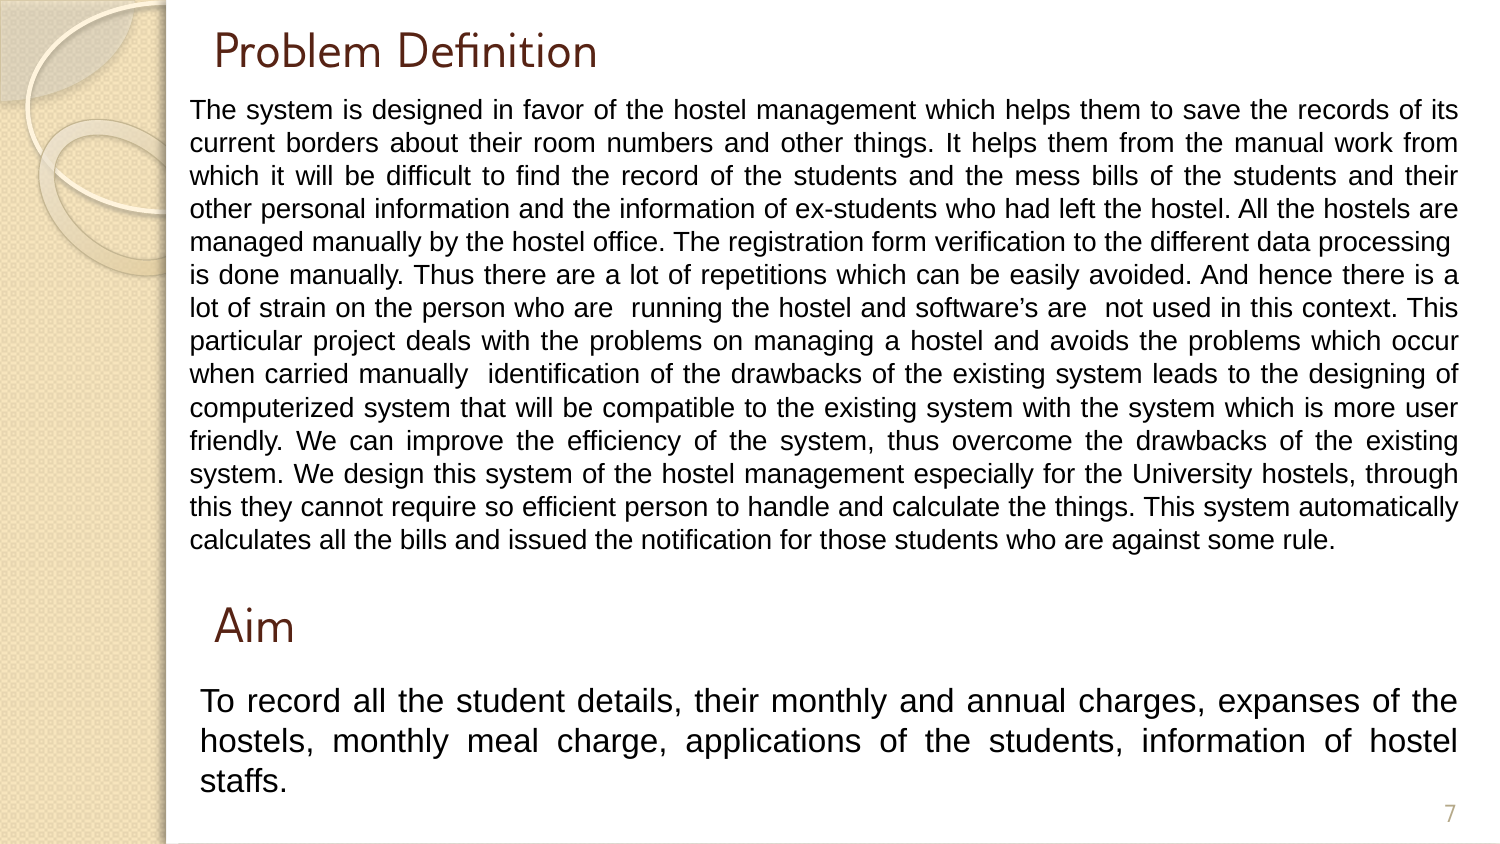

# Problem Definition
	The system is designed in favor of the hostel management which helps them to save the records of its current borders about their room numbers and other things. It helps them from the manual work from which it will be difficult to find the record of the students and the mess bills of the students and their other personal information and the information of ex-students who had left the hostel. All the hostels are managed manually by the hostel office. The registration form verification to the different data processing  is done manually. Thus there are a lot of repetitions which can be easily avoided. And hence there is a lot of strain on the person who are  running the hostel and software’s are  not used in this context. This particular project deals with the problems on managing a hostel and avoids the problems which occur when carried manually  identification of the drawbacks of the existing system leads to the designing of computerized system that will be compatible to the existing system with the system which is more user friendly. We can improve the efficiency of the system, thus overcome the drawbacks of the existing system. We design this system of the hostel management especially for the University hostels, through this they cannot require so efficient person to handle and calculate the things. This system automatically calculates all the bills and issued the notification for those students who are against some rule.
Aim
	To record all the student details, their monthly and annual charges, expanses of the hostels, monthly meal charge, applications of the students, information of hostel staffs.

7